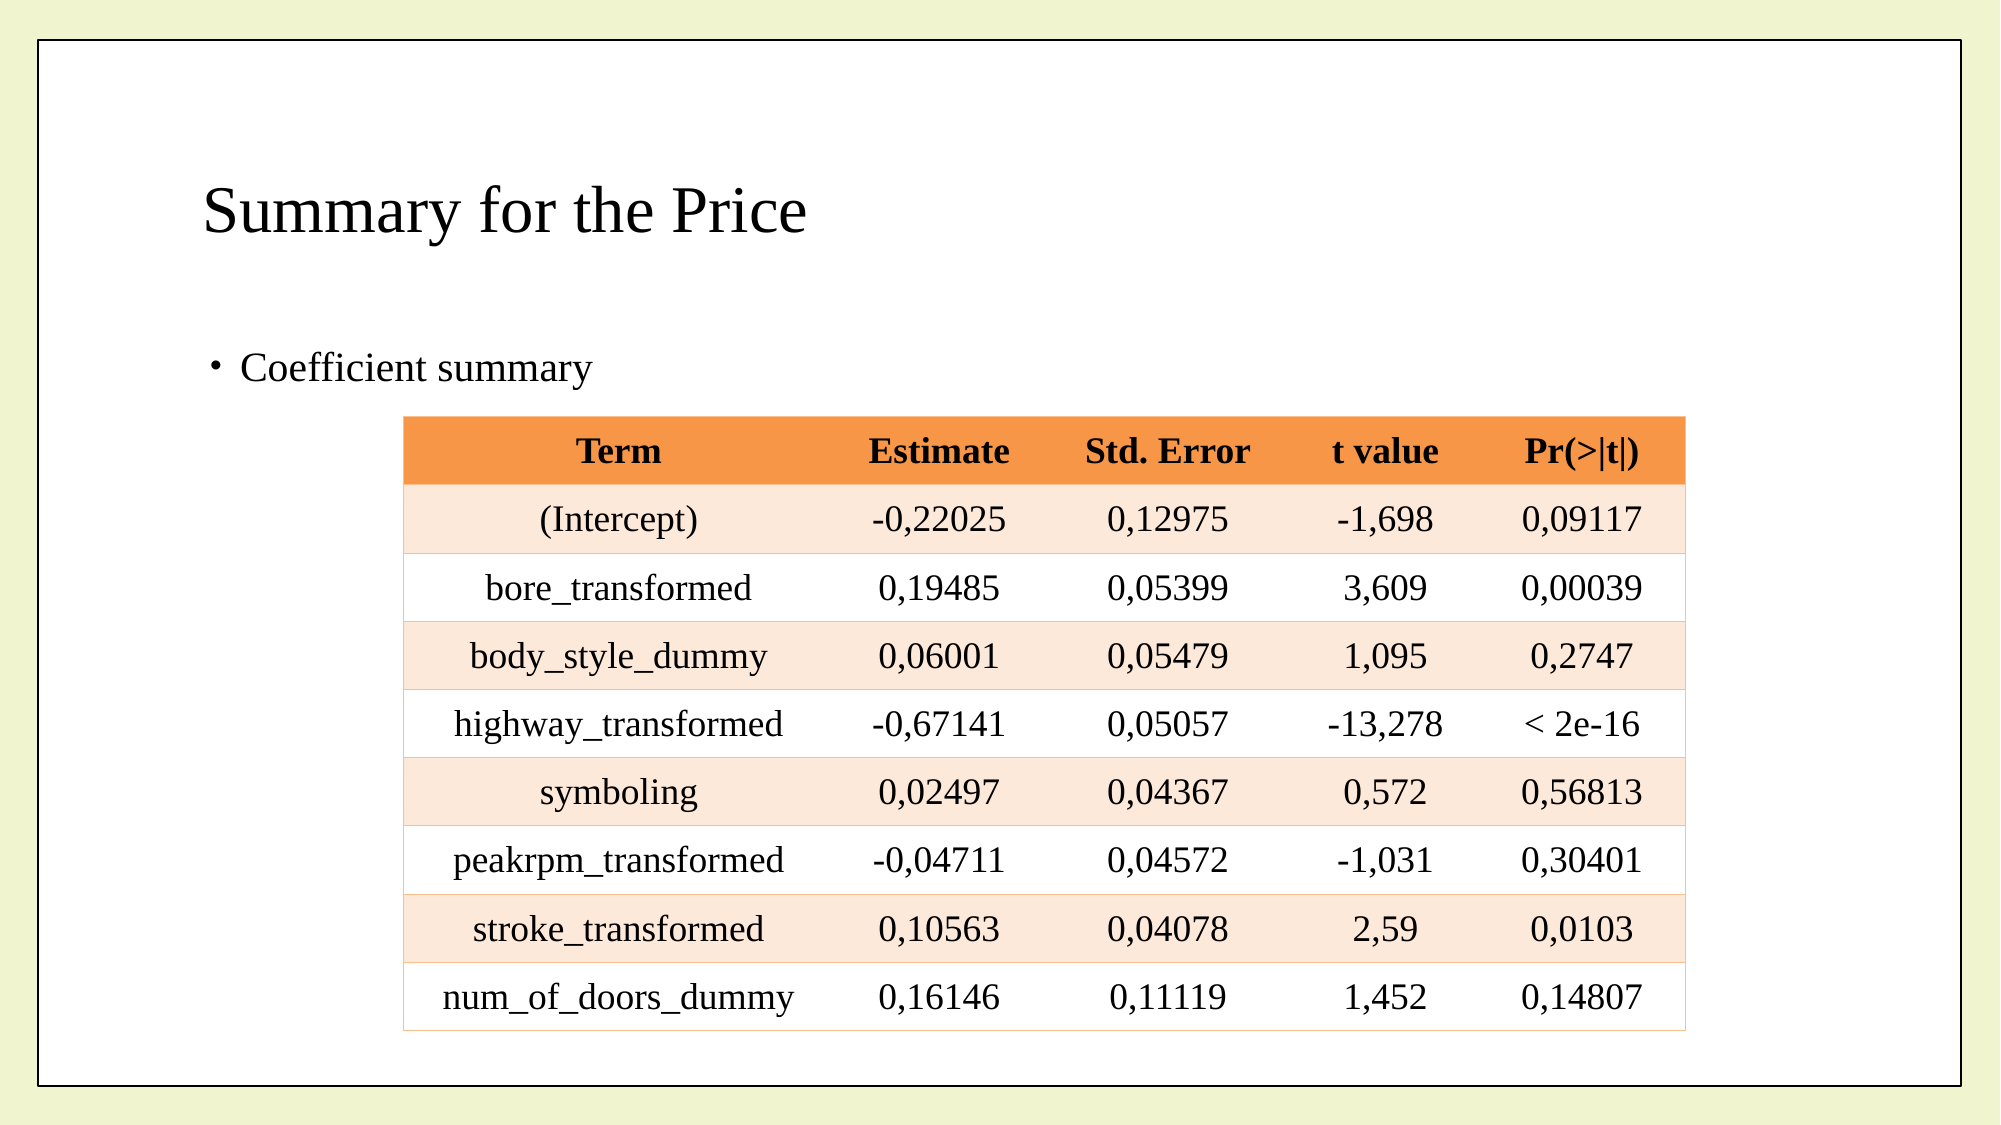

# Summary for the Price
Coefficient summary
| Term | Estimate | Std. Error | t value | Pr(>|t|) |
| --- | --- | --- | --- | --- |
| (Intercept) | -0,22025 | 0,12975 | -1,698 | 0,09117 |
| bore\_transformed | 0,19485 | 0,05399 | 3,609 | 0,00039 |
| body\_style\_dummy | 0,06001 | 0,05479 | 1,095 | 0,2747 |
| highway\_transformed | -0,67141 | 0,05057 | -13,278 | < 2e-16 |
| symboling | 0,02497 | 0,04367 | 0,572 | 0,56813 |
| peakrpm\_transformed | -0,04711 | 0,04572 | -1,031 | 0,30401 |
| stroke\_transformed | 0,10563 | 0,04078 | 2,59 | 0,0103 |
| num\_of\_doors\_dummy | 0,16146 | 0,11119 | 1,452 | 0,14807 |